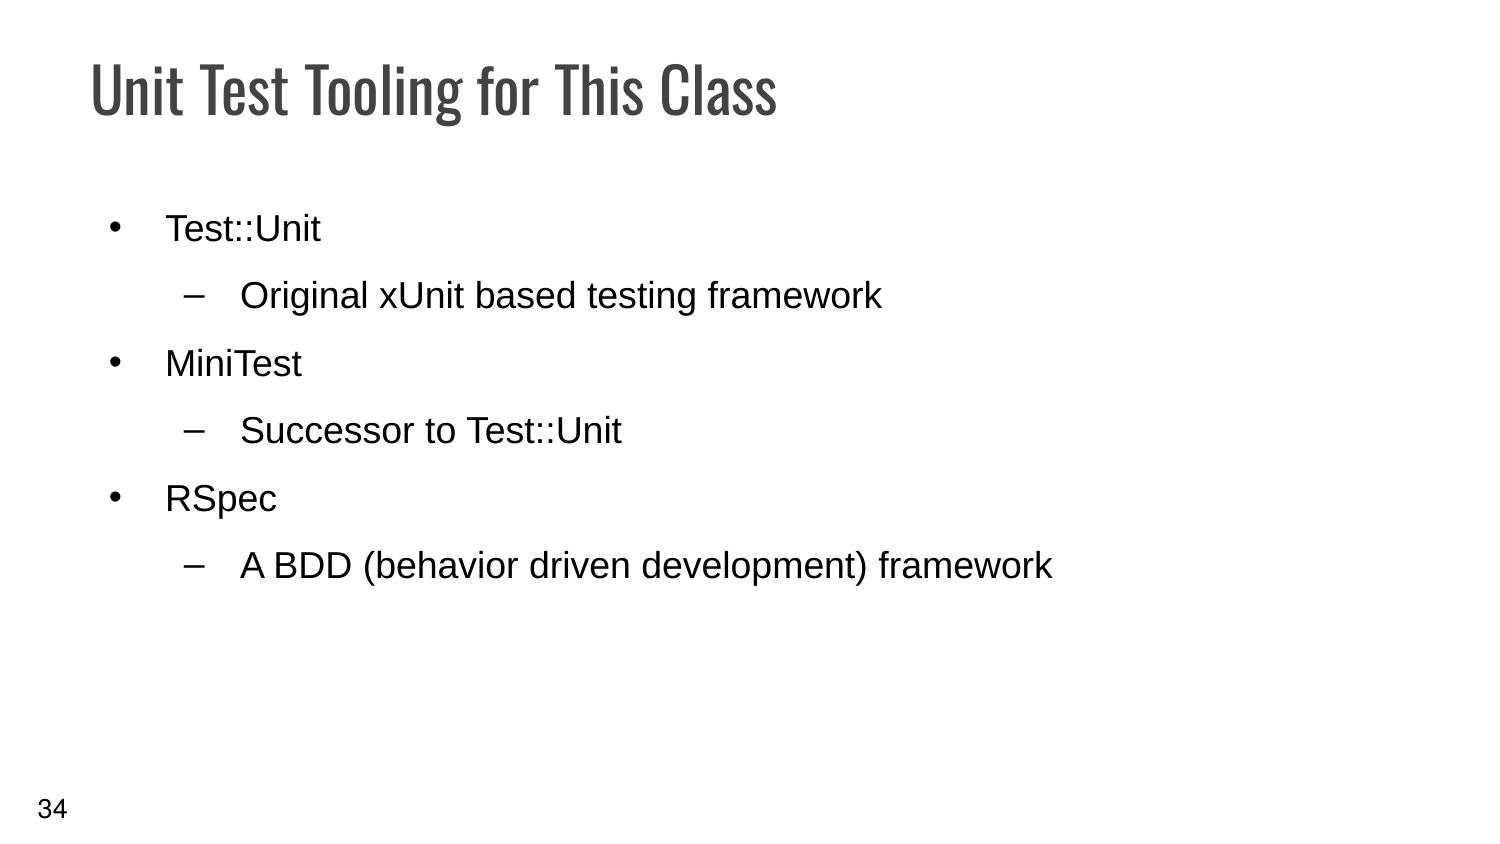

# Unit Test Tooling for This Class
Test::Unit
Original xUnit based testing framework
MiniTest
Successor to Test::Unit
RSpec
A BDD (behavior driven development) framework
34